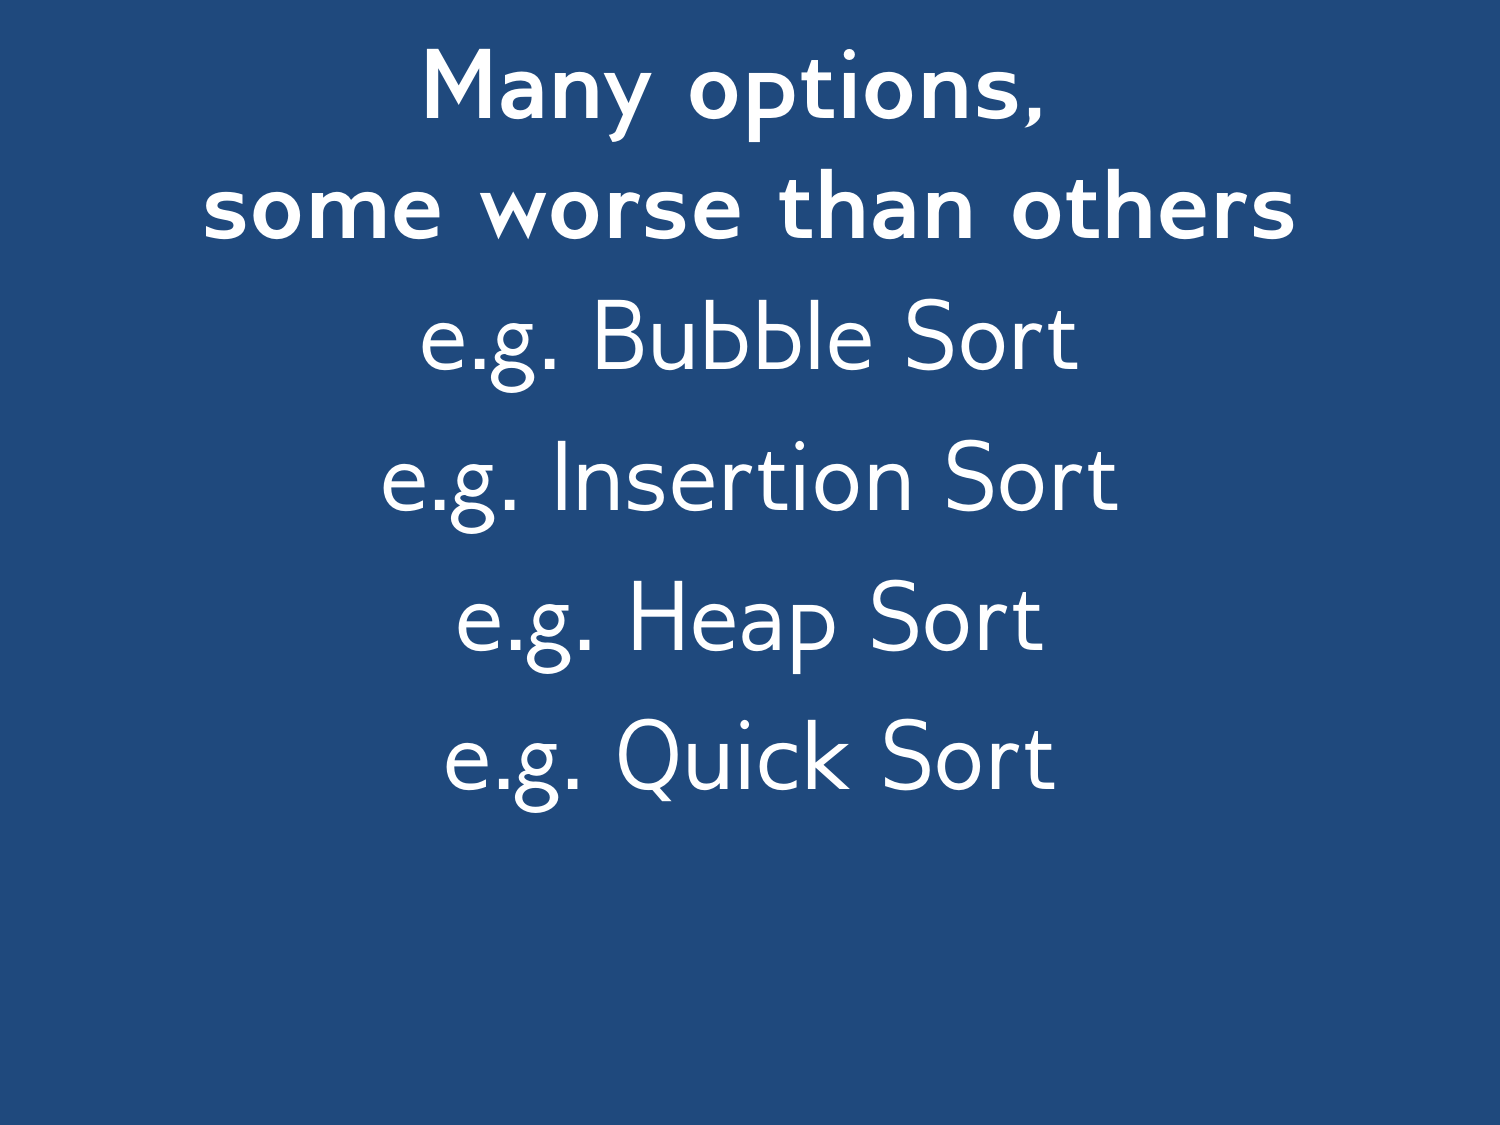

# Many options, some worse than others
e.g. Bubble Sort
e.g. Insertion Sort
e.g. Heap Sort
e.g. Quick Sort